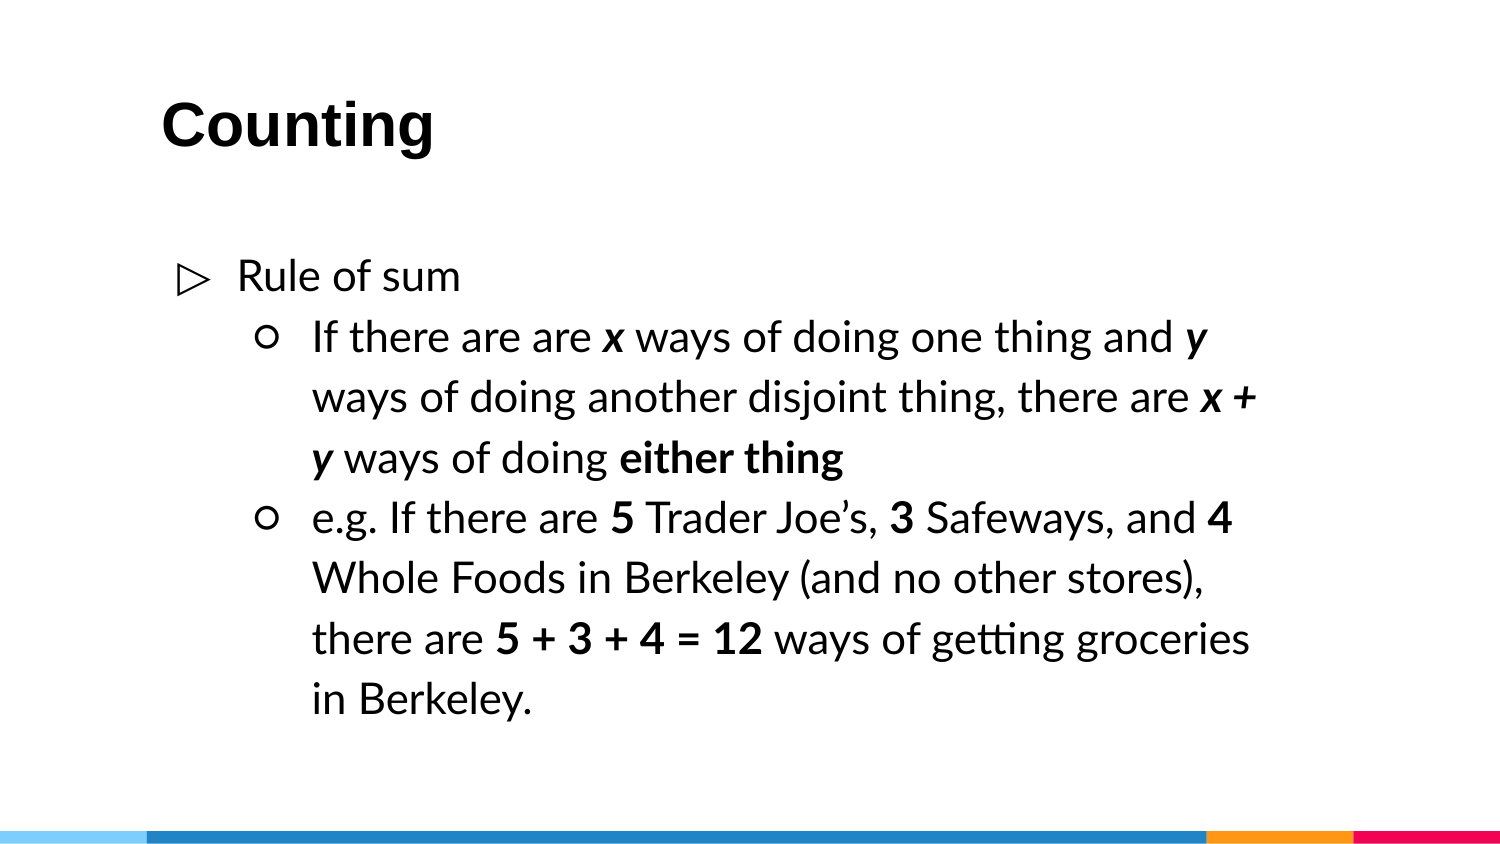

# Counting
Rule of sum
If there are are x ways of doing one thing and y ways of doing another disjoint thing, there are x + y ways of doing either thing
e.g. If there are 5 Trader Joe’s, 3 Safeways, and 4 Whole Foods in Berkeley (and no other stores), there are 5 + 3 + 4 = 12 ways of getting groceries in Berkeley.